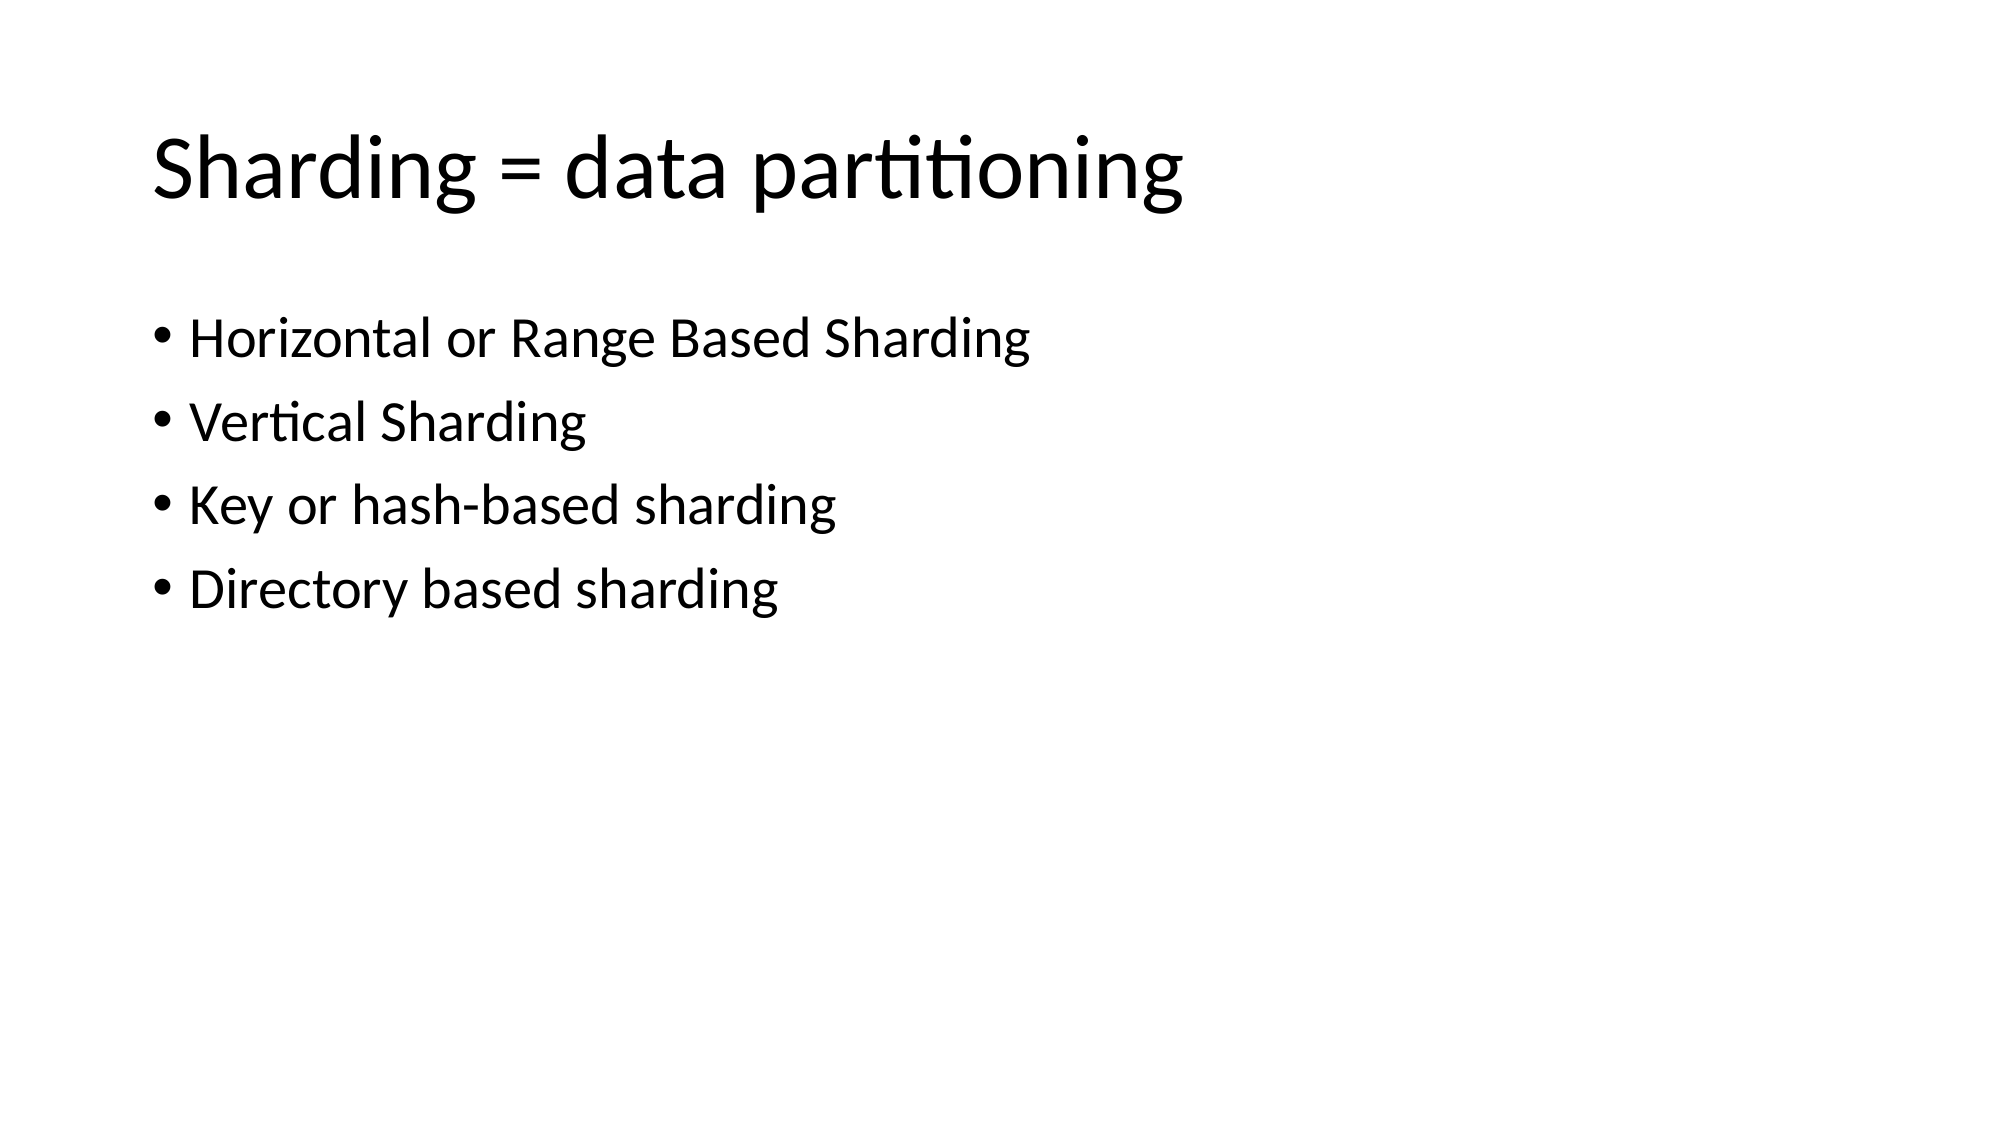

# Sharding = data partitioning
Horizontal or Range Based Sharding
Vertical Sharding
Key or hash-based sharding
Directory based sharding